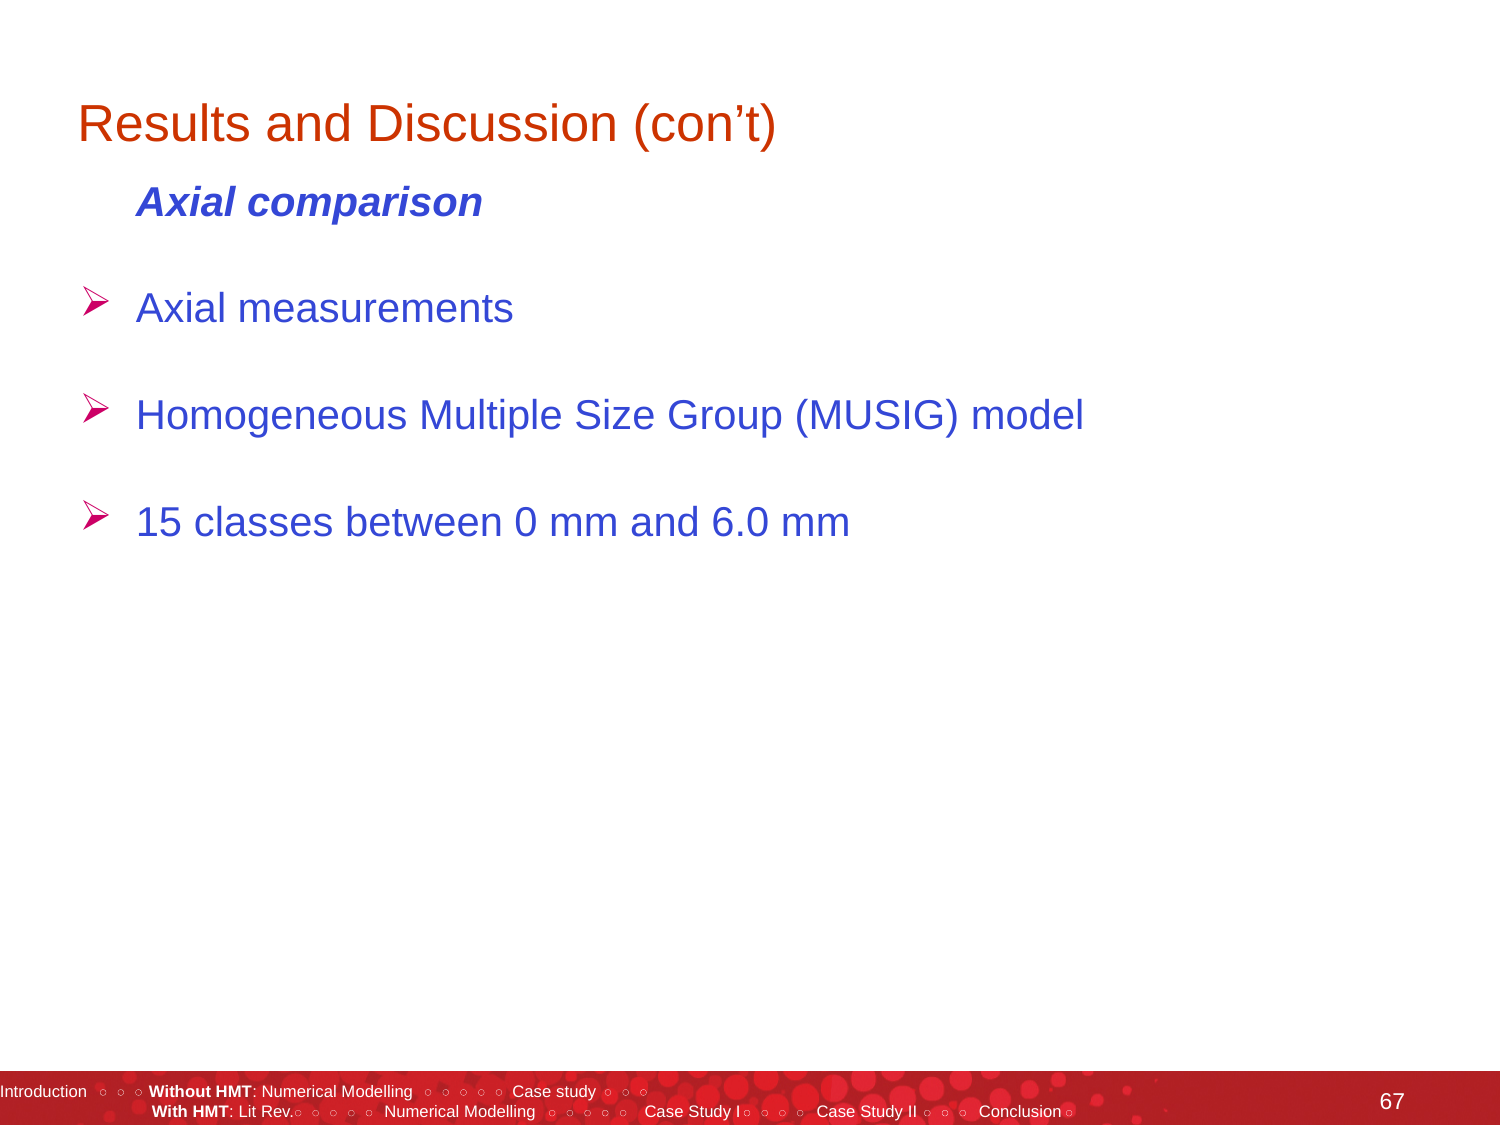

# Results and Discussion (con’t)
	Axial comparison

Axial measurements

Homogeneous Multiple Size Group (MUSIG) model

15 classes between 0 mm and 6.0 mm
67